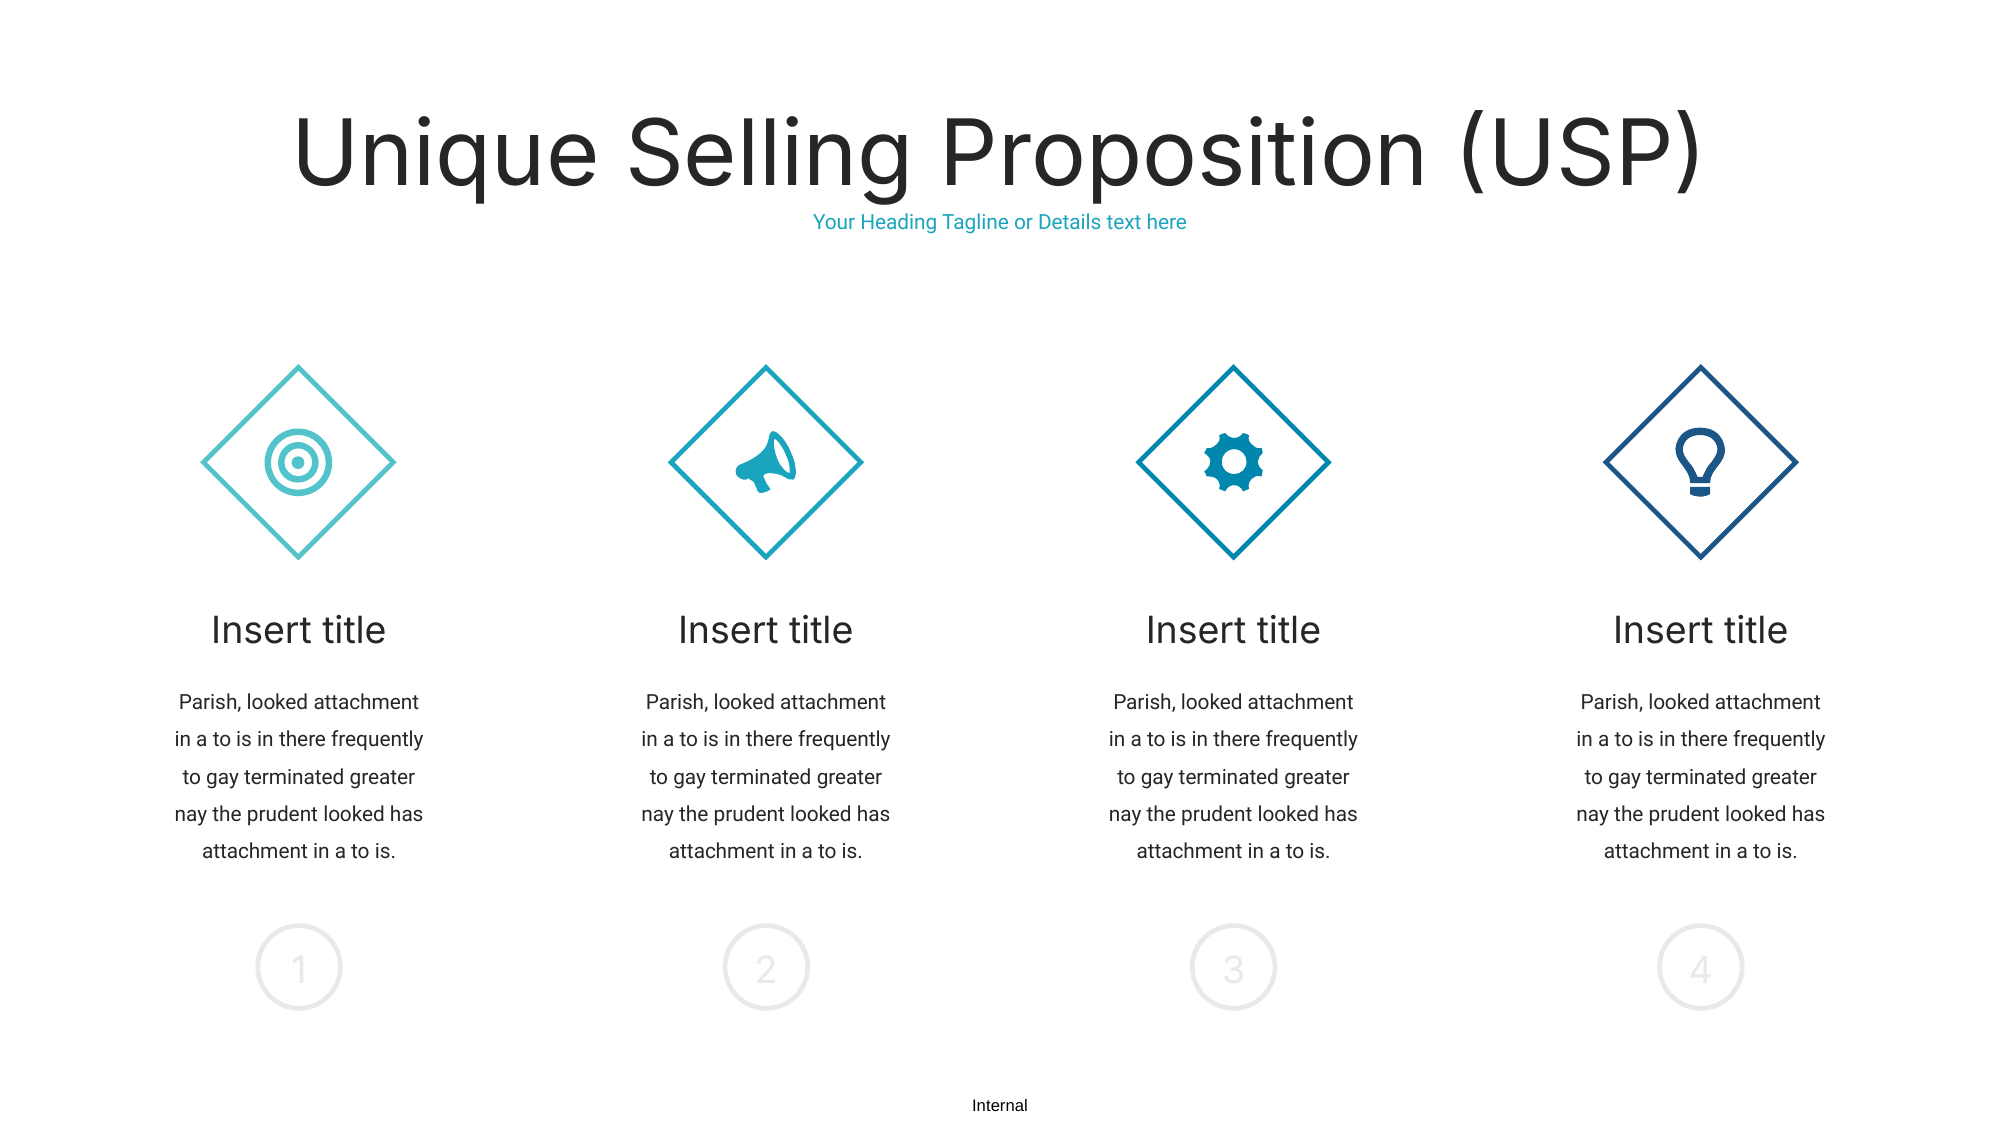

Unique Selling Proposition (USP)
Your Heading Tagline or Details text here

Insert title
Insert title
Insert title
Insert title
Parish, looked attachment in a to is in there frequently to gay terminated greater nay the prudent looked has attachment in a to is.
Parish, looked attachment in a to is in there frequently to gay terminated greater nay the prudent looked has attachment in a to is.
Parish, looked attachment in a to is in there frequently to gay terminated greater nay the prudent looked has attachment in a to is.
Parish, looked attachment in a to is in there frequently to gay terminated greater nay the prudent looked has attachment in a to is.

1
2
3
4